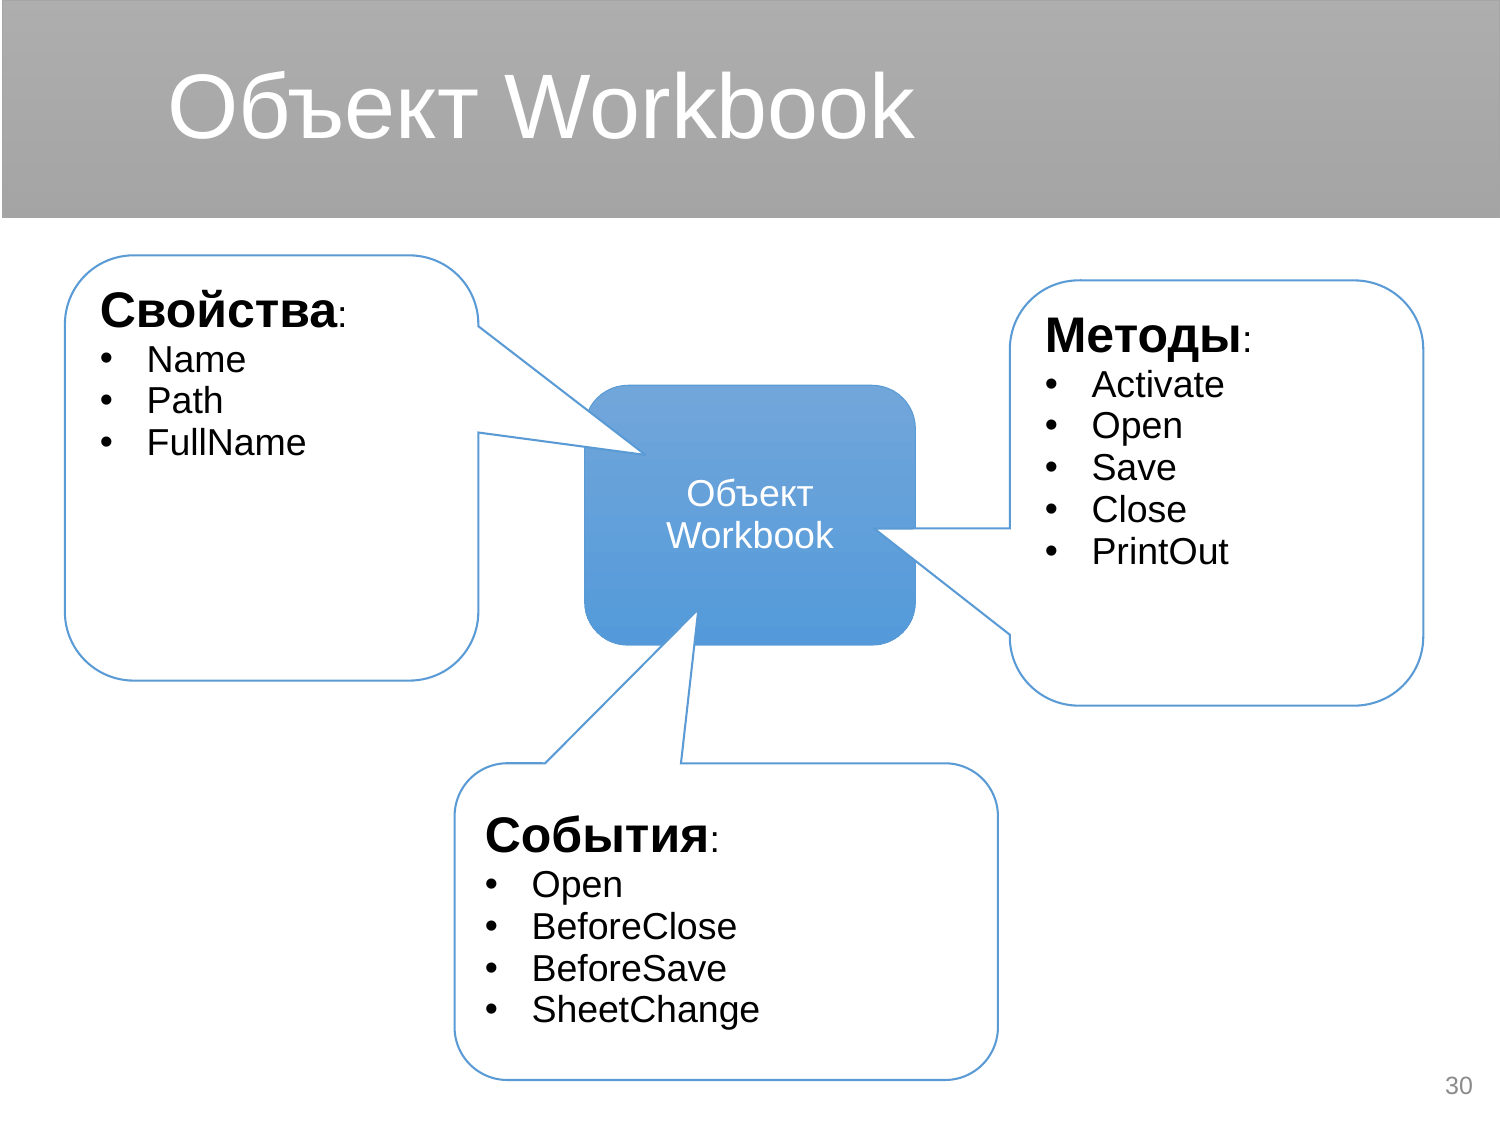

# Объект Workbook
Свойства:
Name
Path
FullName

Методы:
Activate
Open
Save
Close
PrintOut
Объект Workbook
События:
Open
BeforeClose
BeforeSave
SheetChange

30